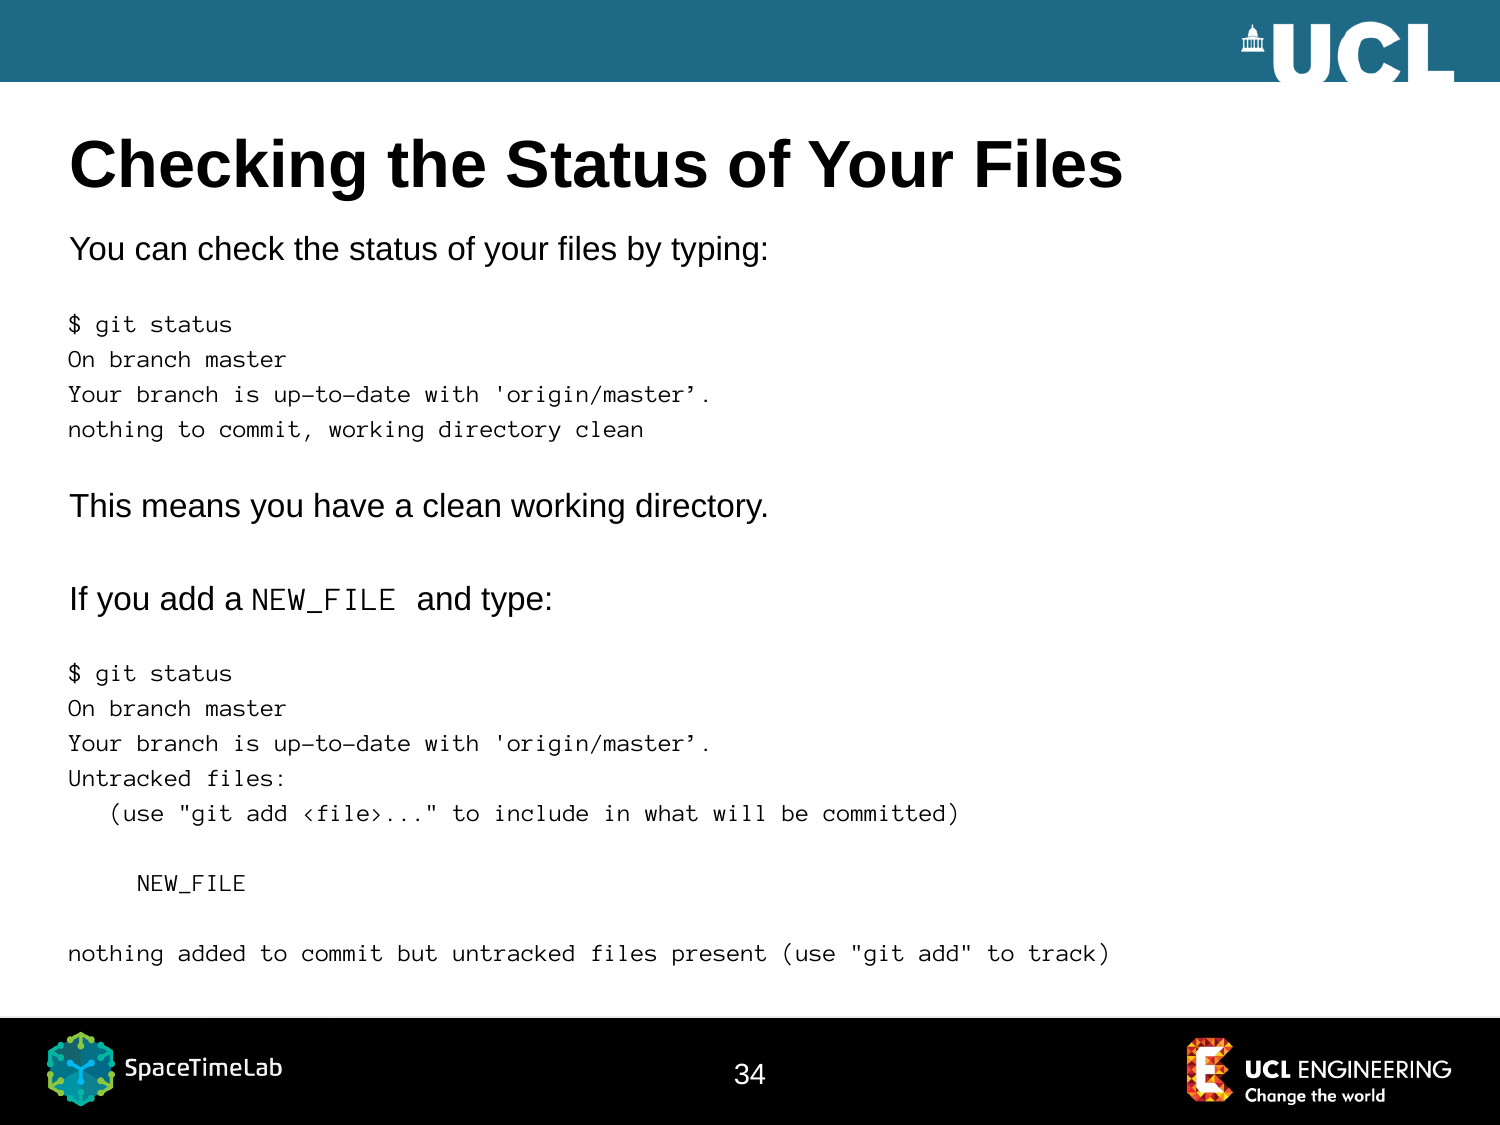

# Checking the Status of Your Files
You can check the status of your files by typing:

$ git status
On branch master
Your branch is up-to-date with 'origin/master’.
nothing to commit, working directory clean

This means you have a clean working directory.

If you add a NEW_FILE and type:

$ git status
On branch master
Your branch is up-to-date with 'origin/master’.
Untracked files:
   (use "git add <file>..." to include in what will be committed)

     NEW_FILE

nothing added to commit but untracked files present (use "git add" to track)
35